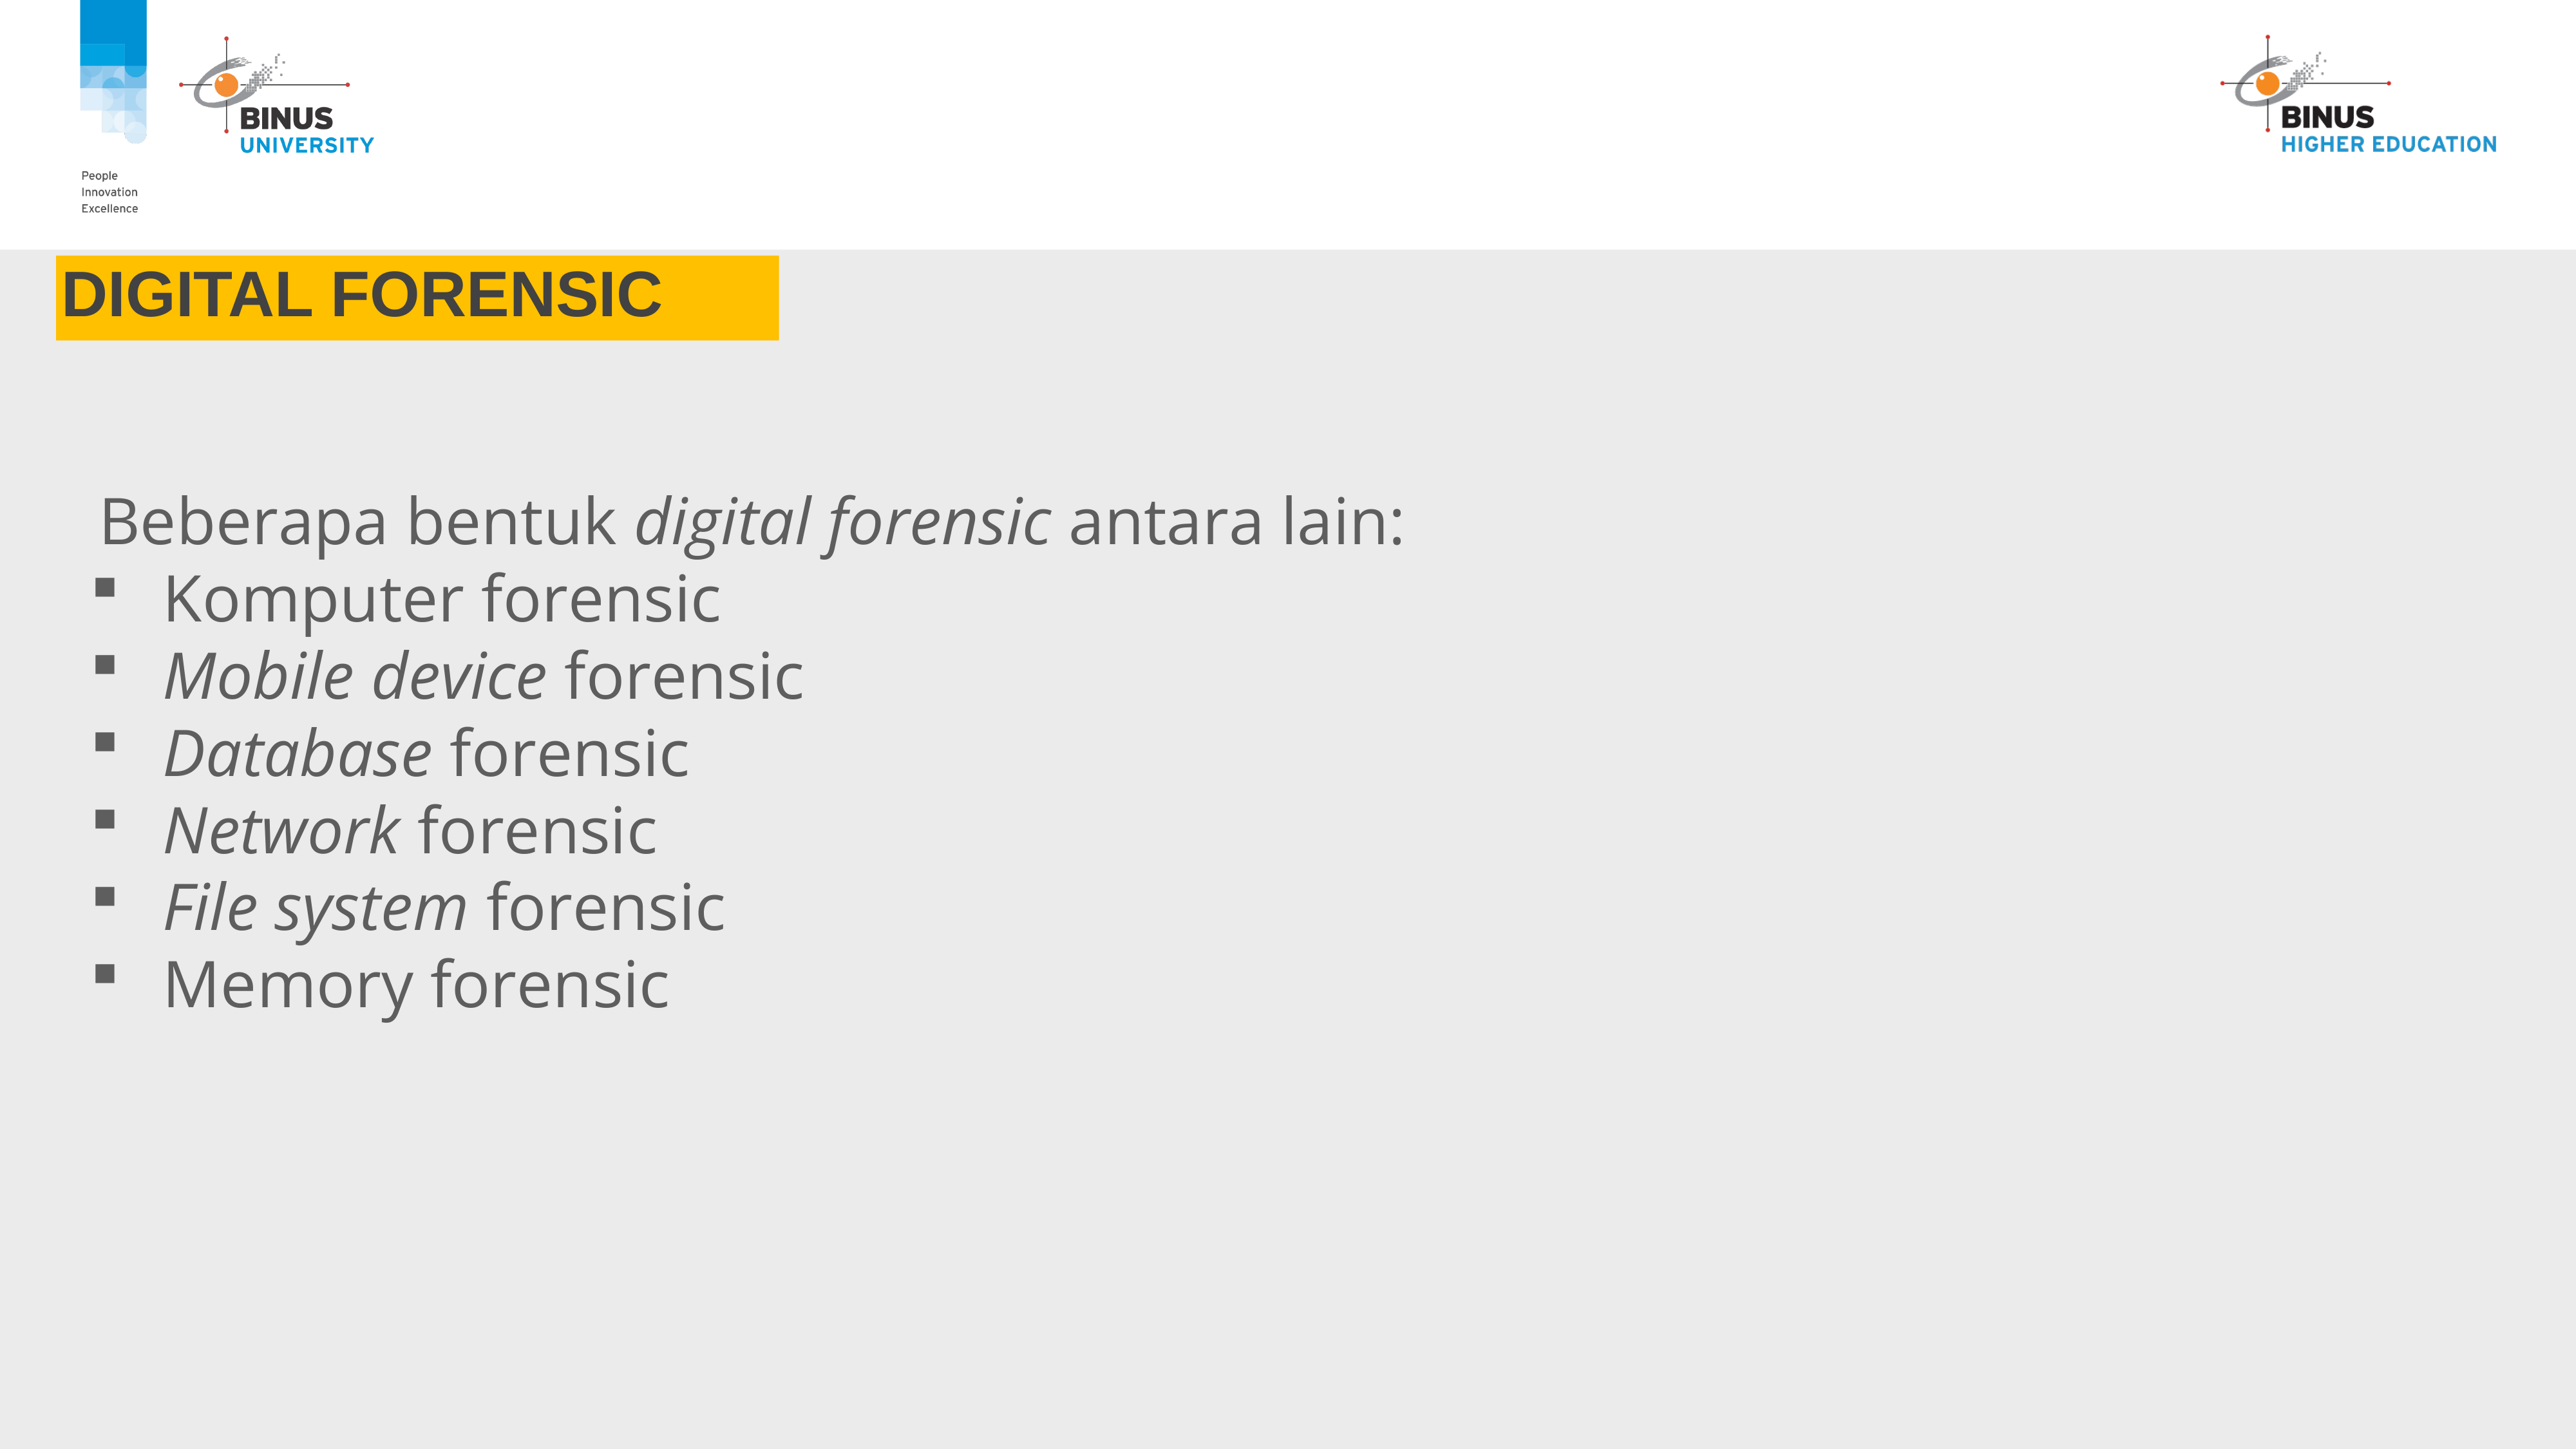

DIGITAL FORENSIC
 Beberapa bentuk digital forensic antara lain:
Komputer forensic
Mobile device forensic
Database forensic
Network forensic
File system forensic
Memory forensic